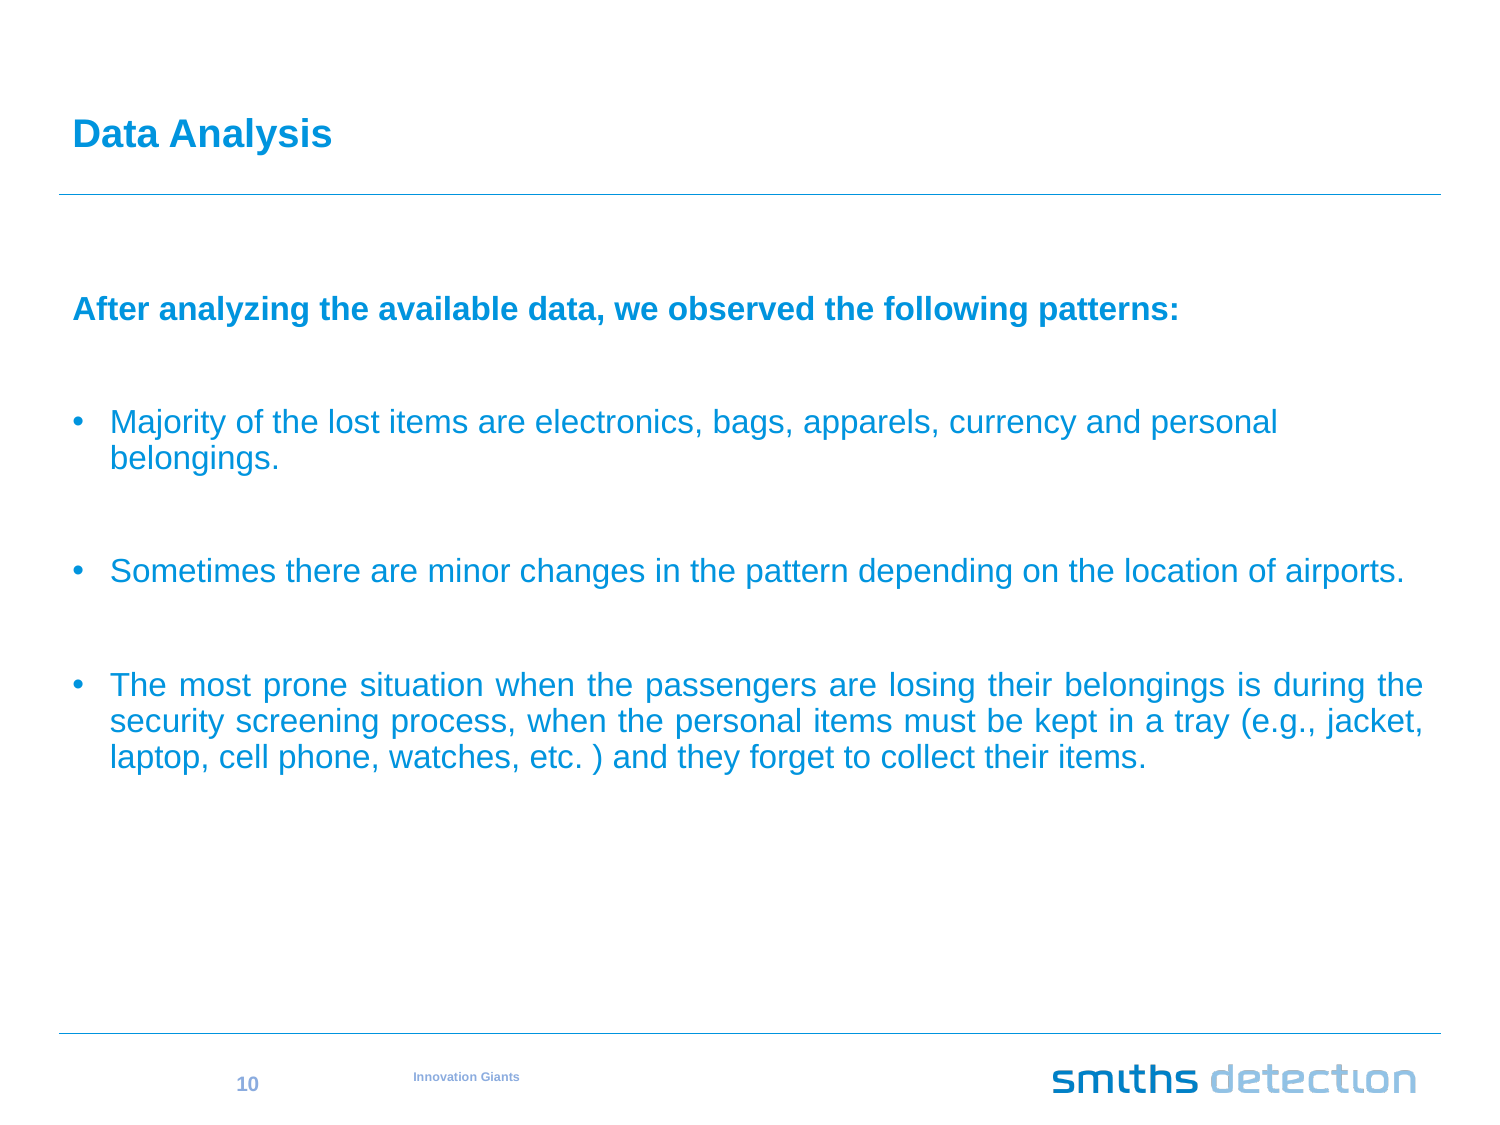

# Data Analysis
After analyzing the available data, we observed the following patterns:

Majority of the lost items are electronics, bags, apparels, currency and personal belongings.

Sometimes there are minor changes in the pattern depending on the location of airports.

The most prone situation when the passengers are losing their belongings is during the security screening process, when the personal items must be kept in a tray (e.g., jacket, laptop, cell phone, watches, etc. ) and they forget to collect their items.

10
Innovation Giants